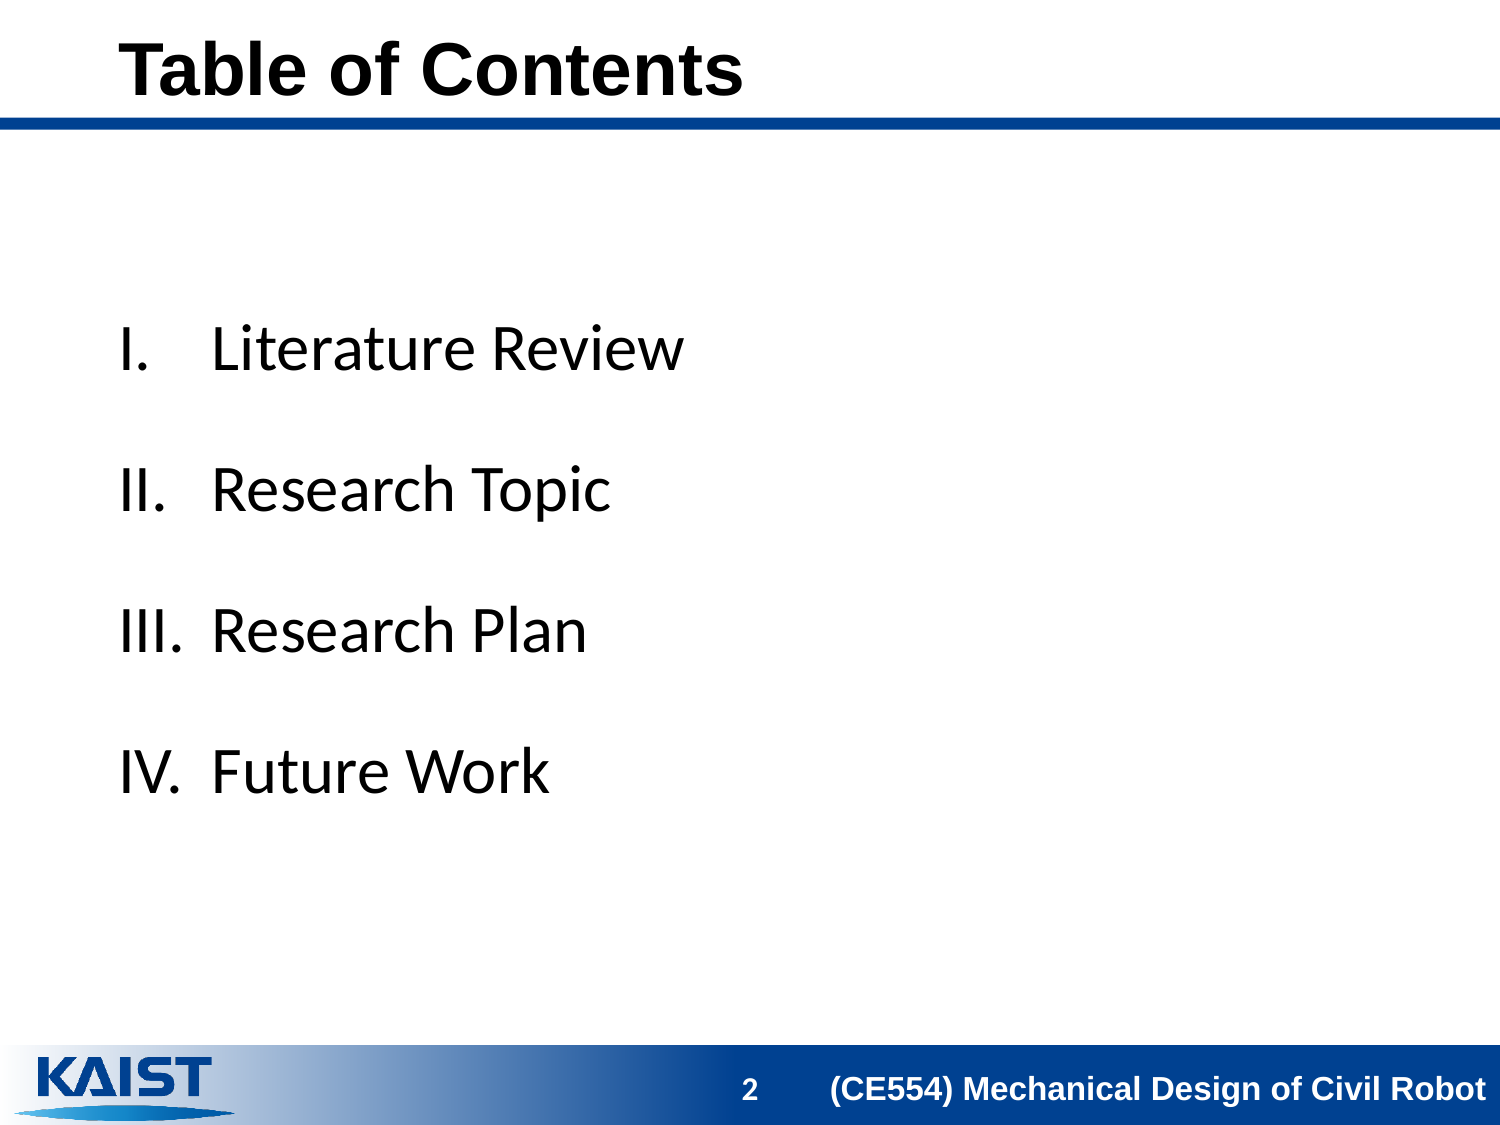

# Table of Contents
Literature Review
Research Topic
Research Plan
Future Work